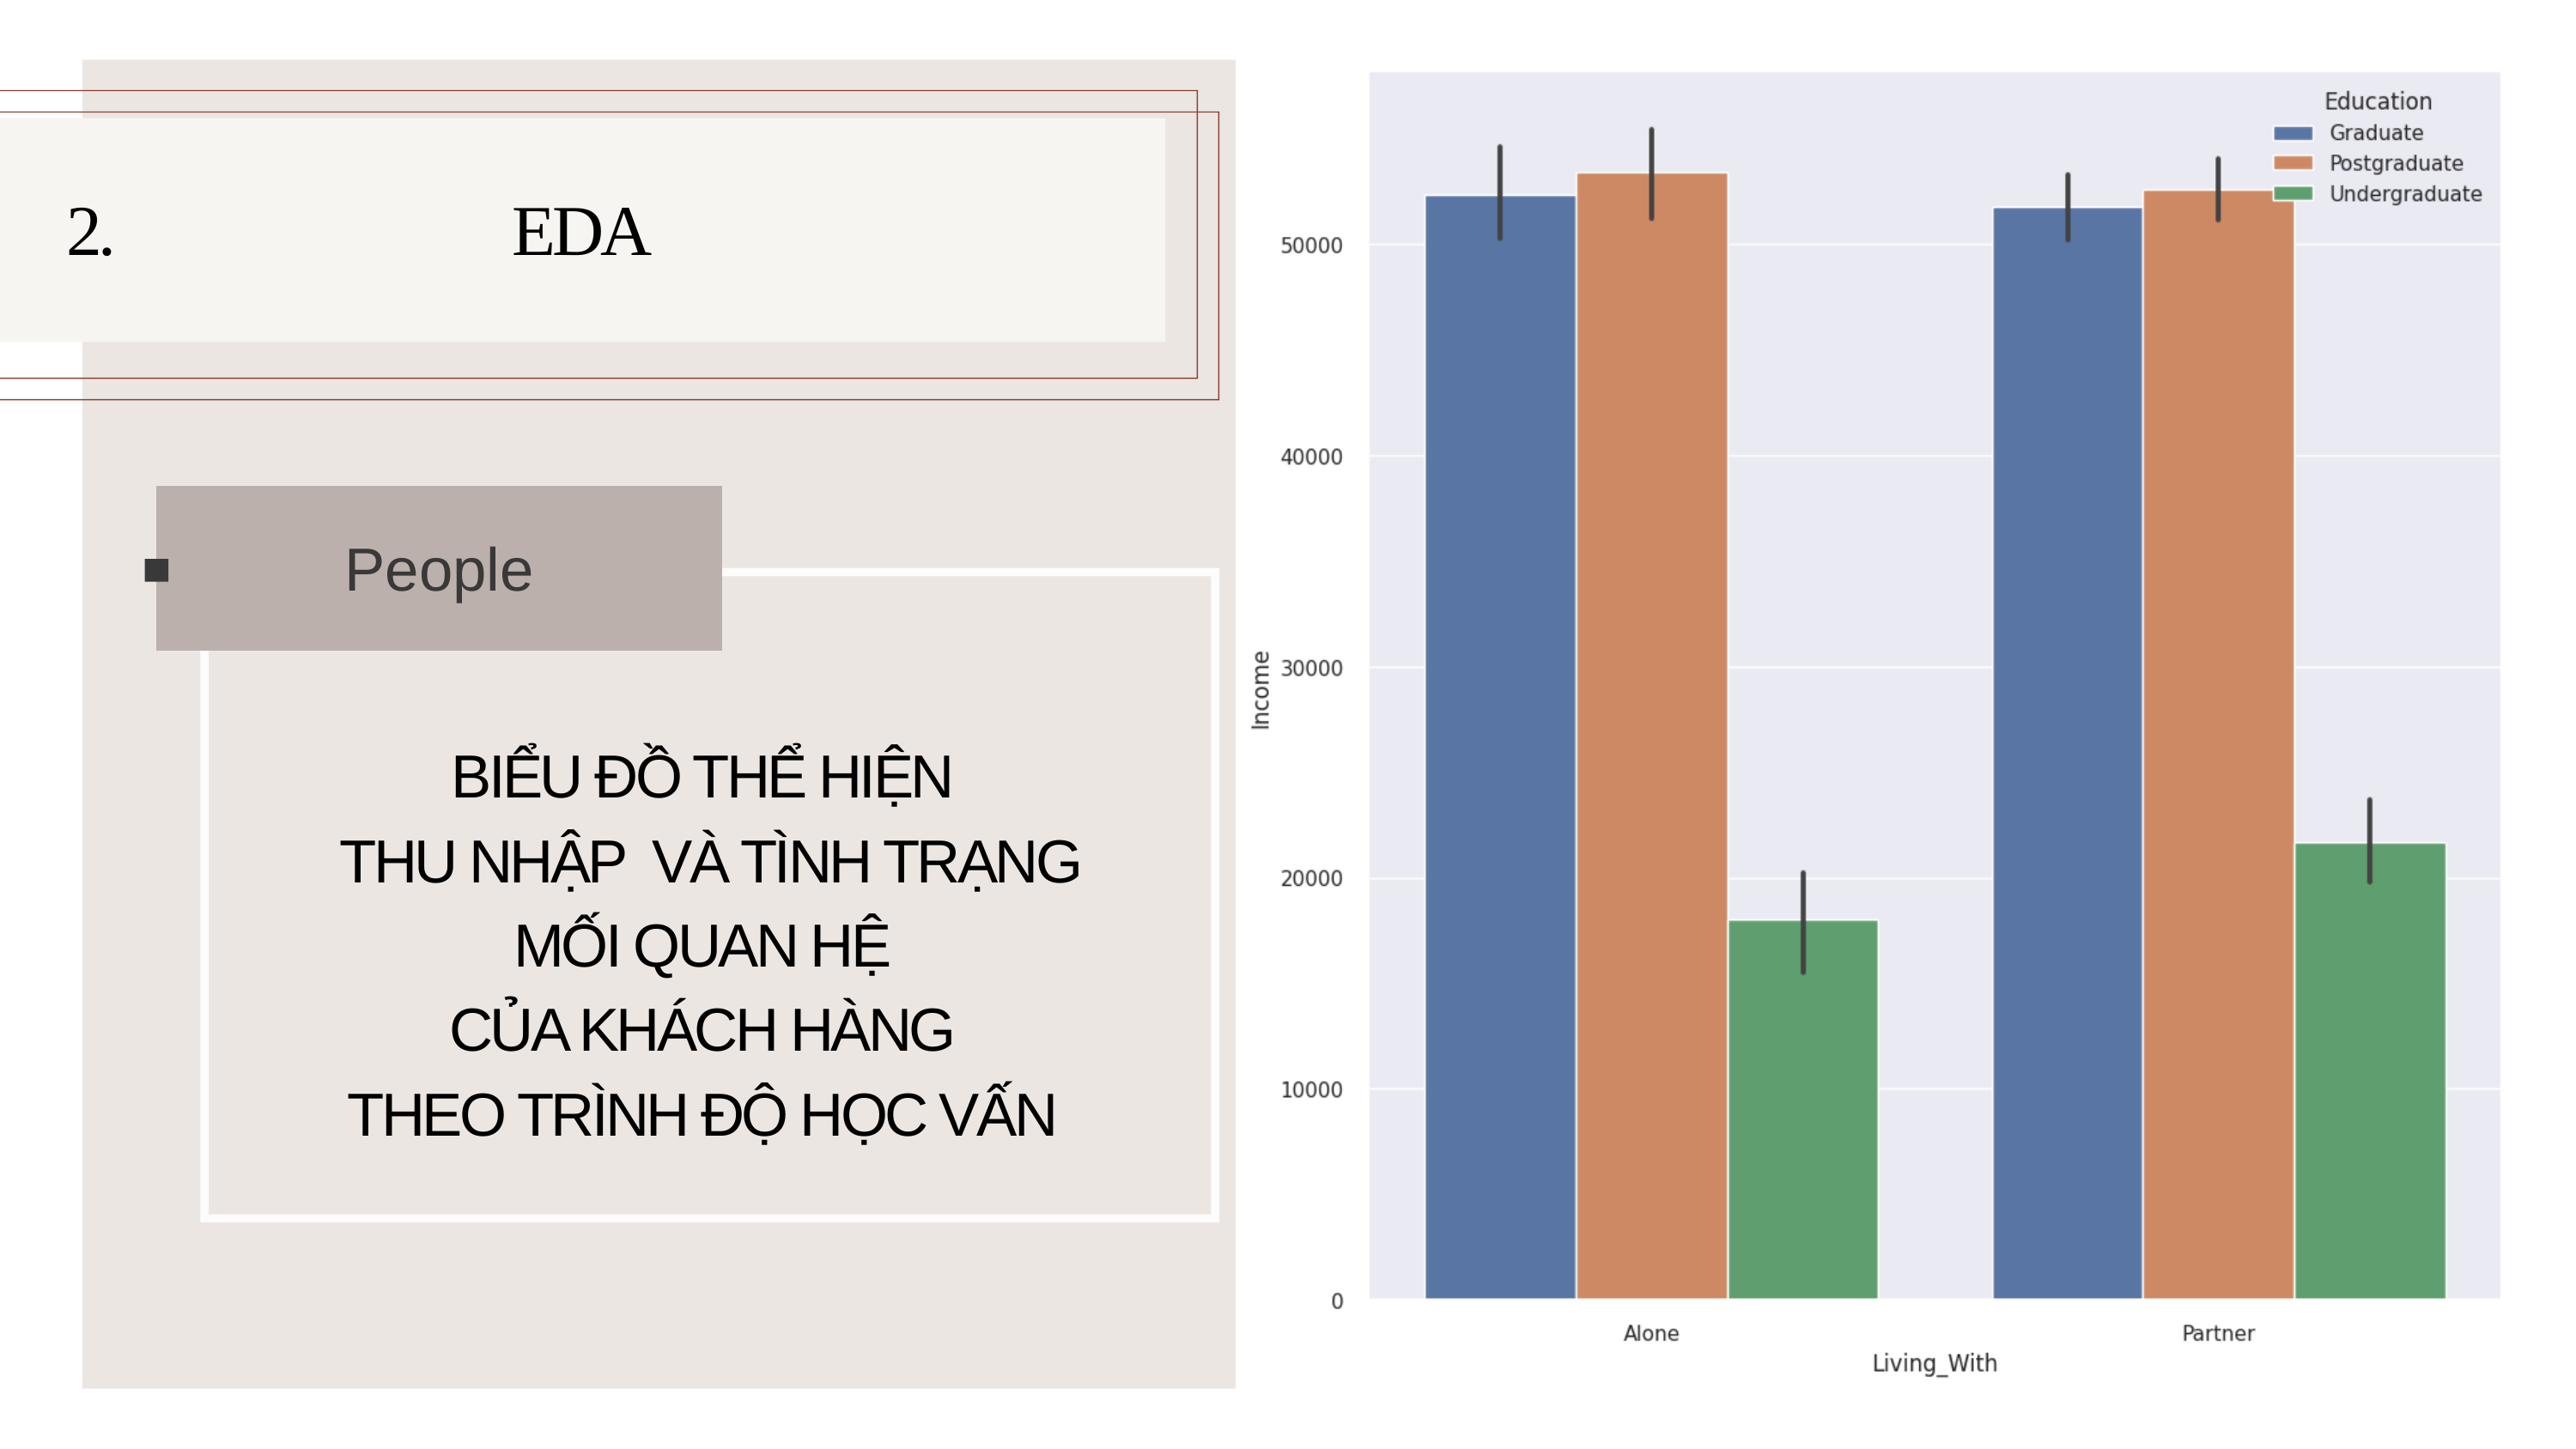

2.                            EDA

People

BIỂU ĐỒ THỂ HIỆN
THU NHẬP  VÀ TÌNH TRẠNG MỐI QUAN HỆ
CỦA KHÁCH HÀNG
THEO TRÌNH ĐỘ HỌC VẤN